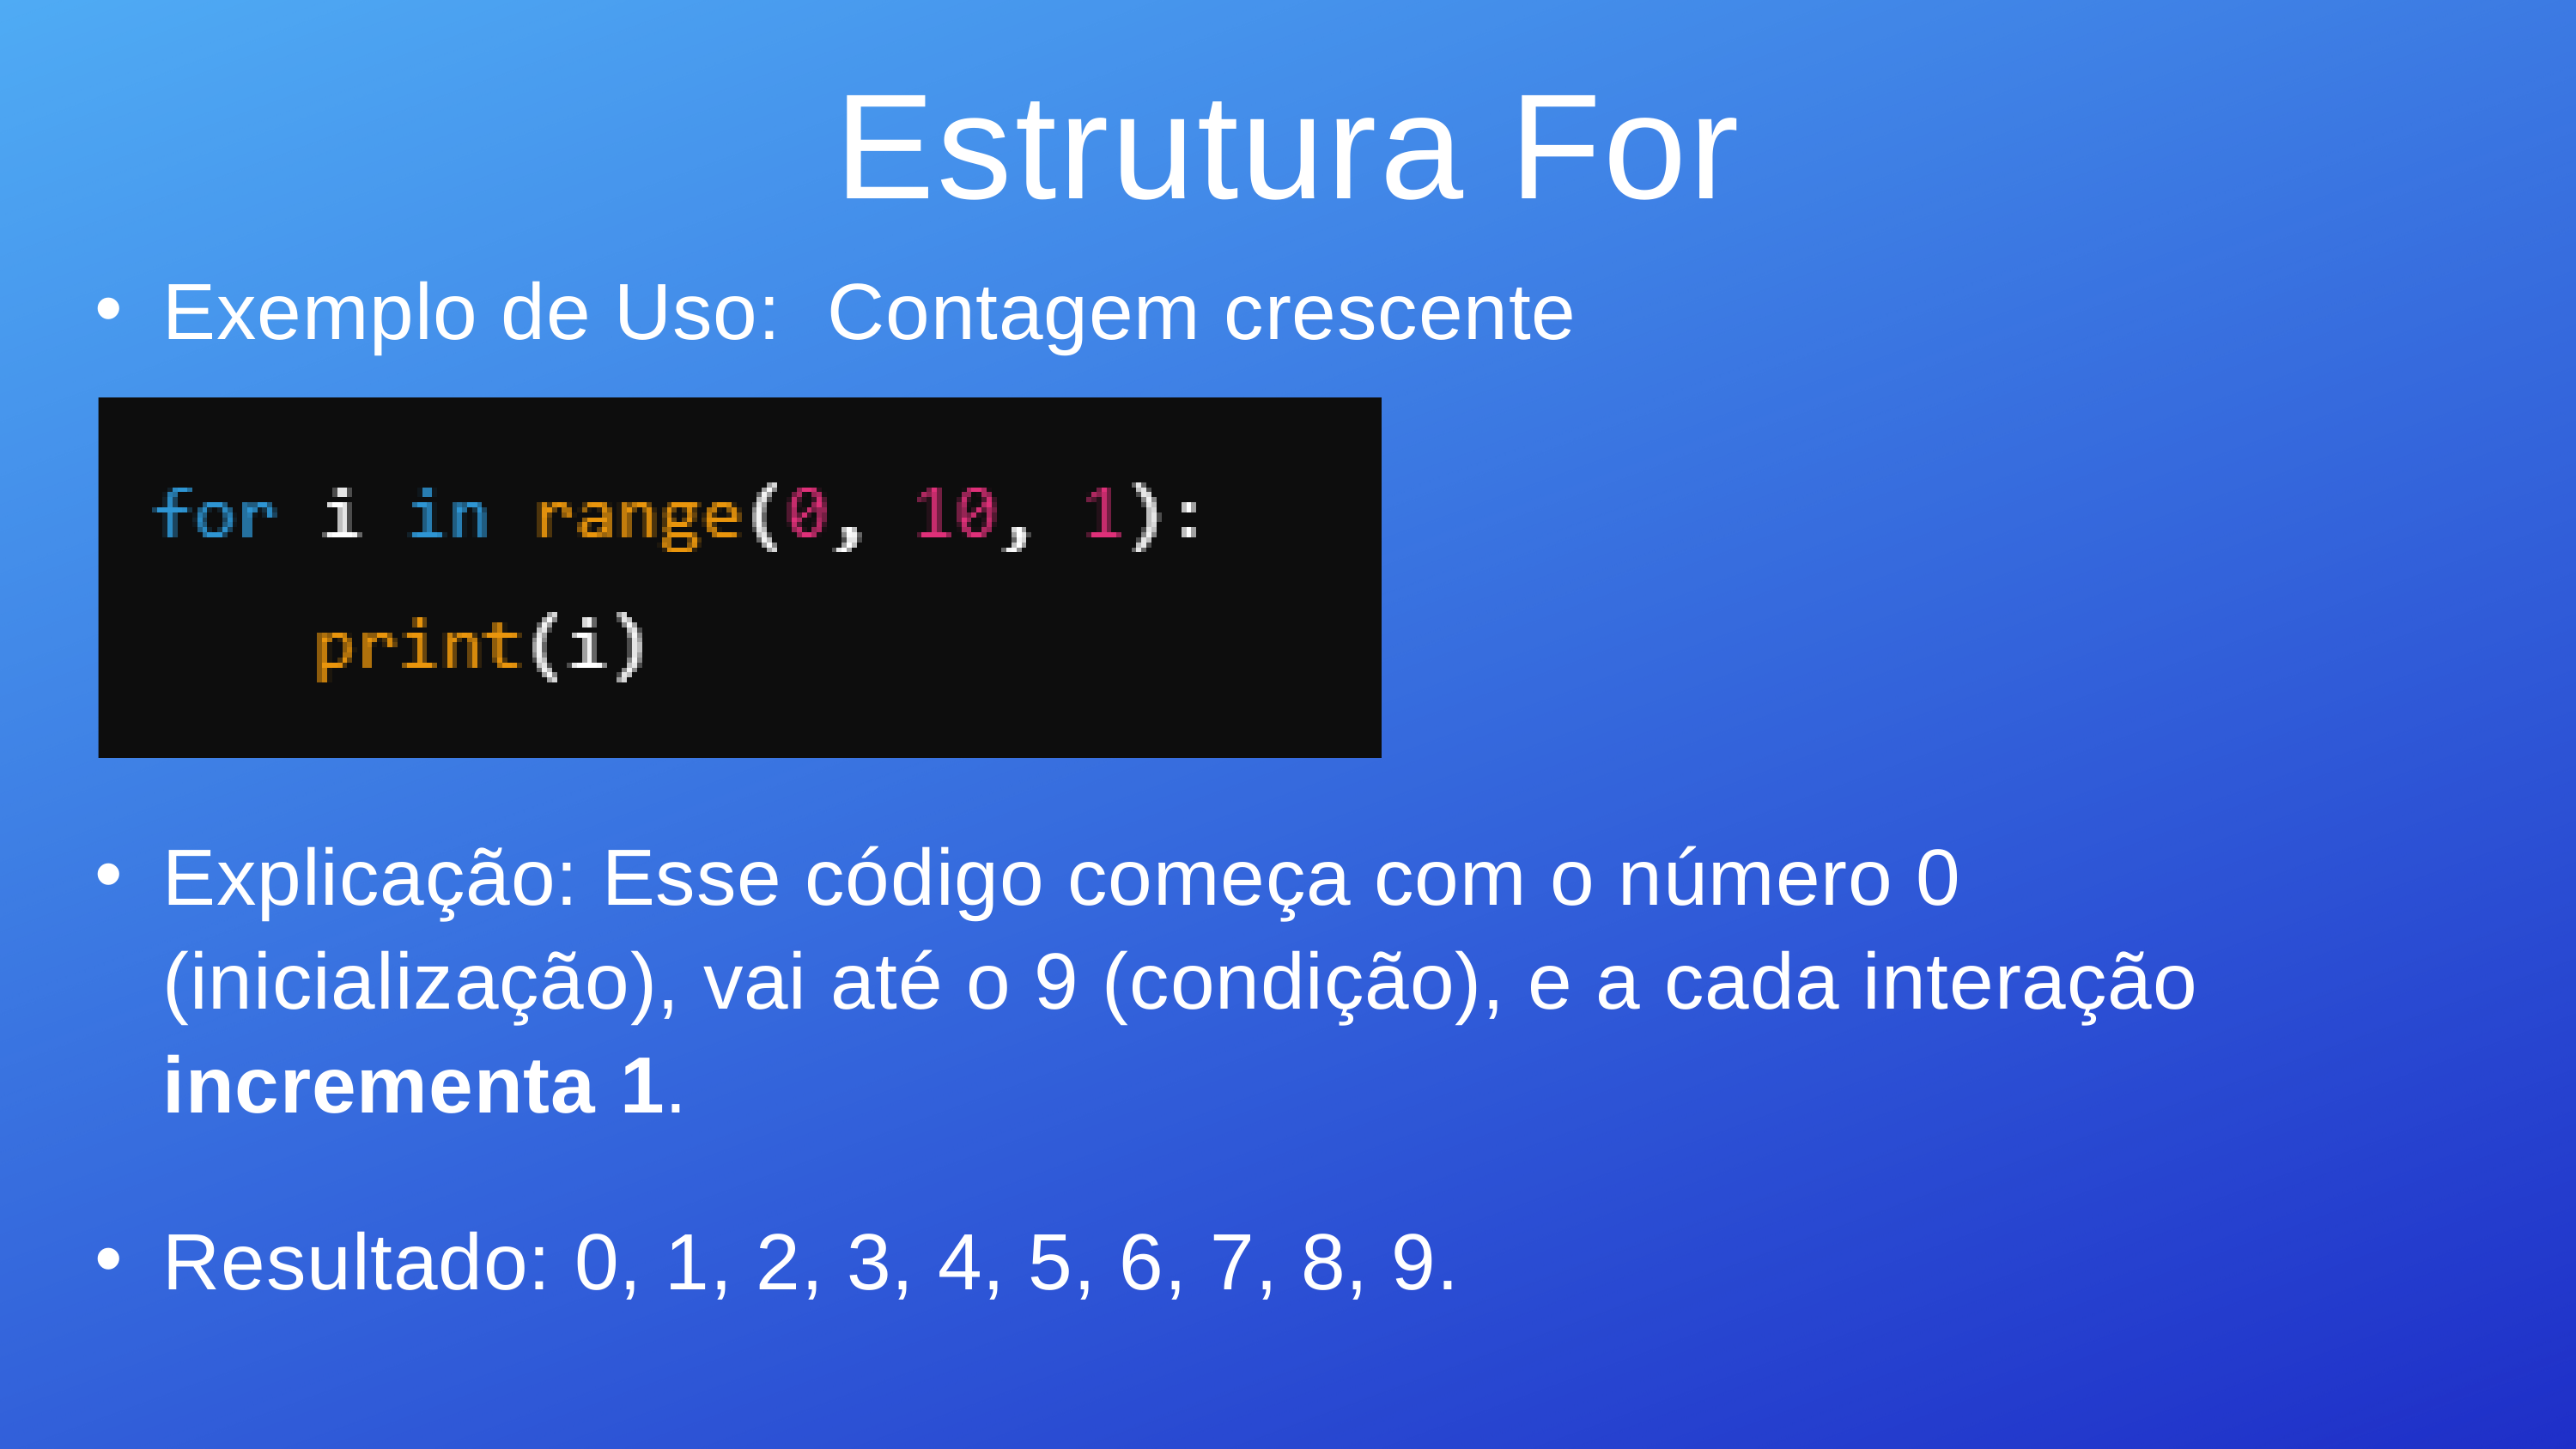

Estrutura For
Exemplo de Uso:  Contagem crescente

Explicação: Esse código começa com o número 0 (inicialização), vai até o 9 (condição), e a cada interação incrementa 1.
Resultado: 0, 1, 2, 3, 4, 5, 6, 7, 8, 9.